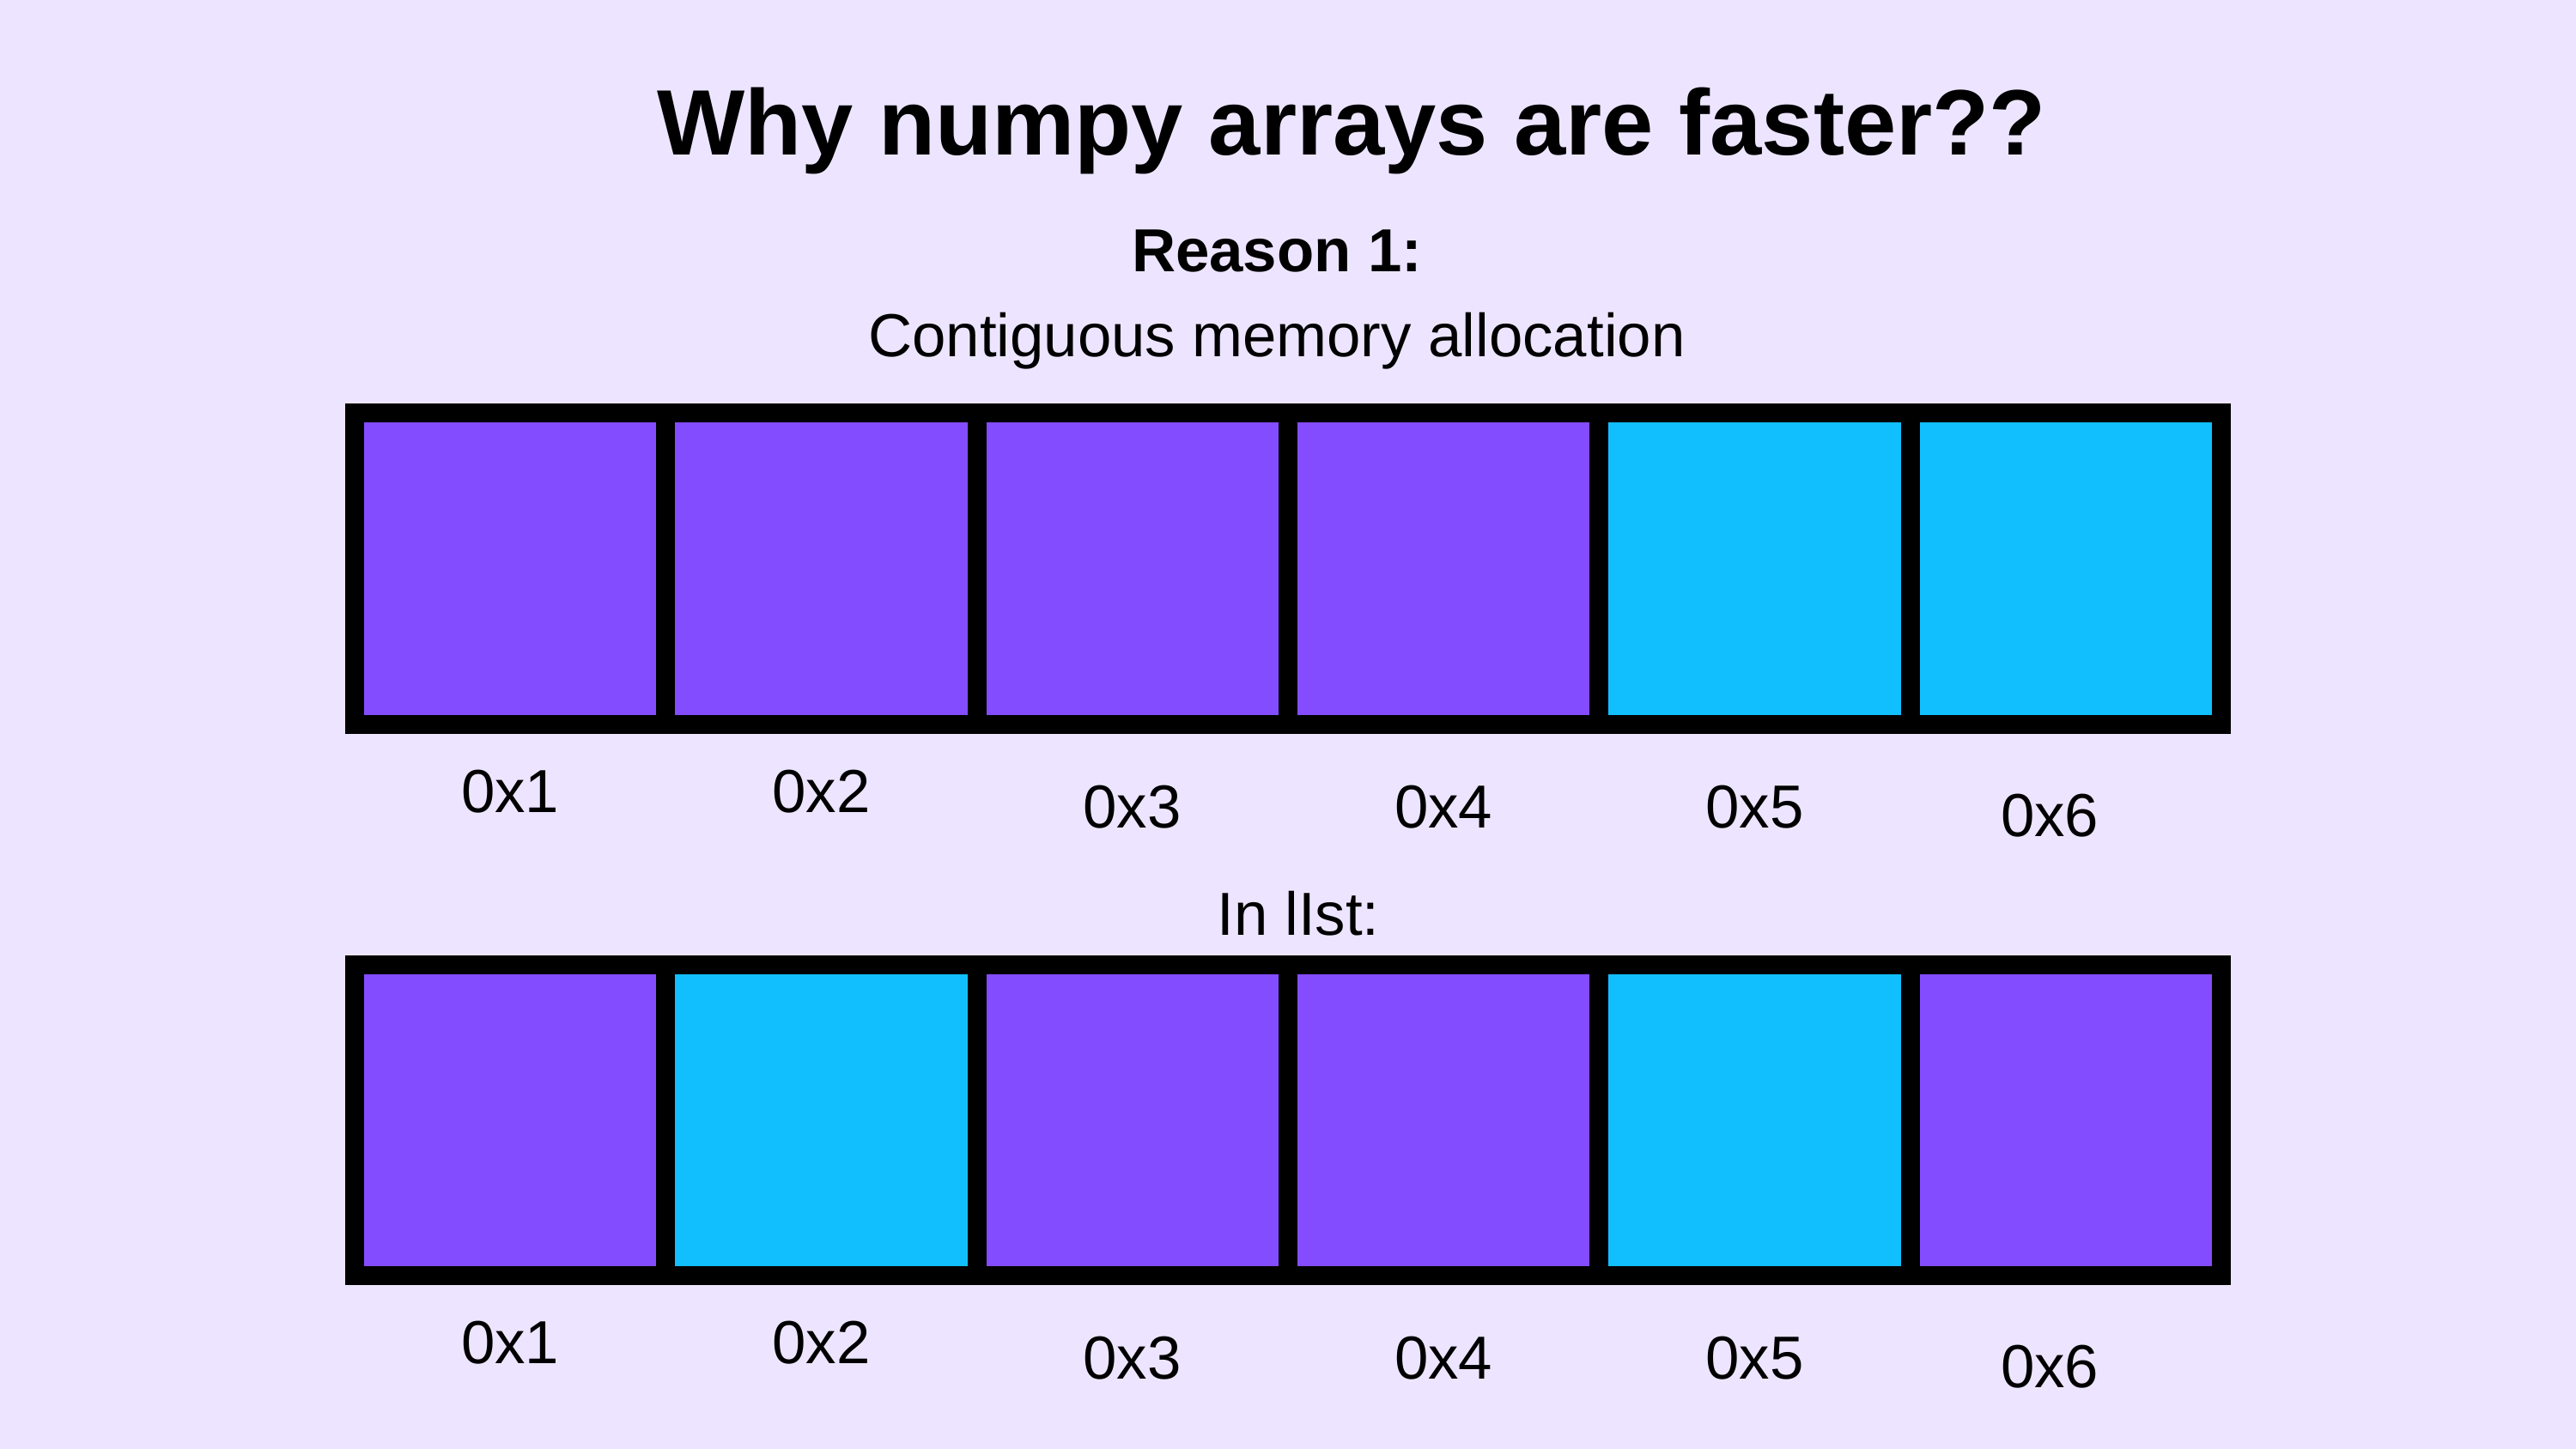

Why numpy arrays are faster??
Reason 1:
Contiguous memory allocation

0x1
0x2
0x3
0x4
0x5
0x6
In lIst:

0x1
0x2
0x3
0x4
0x5
0x6